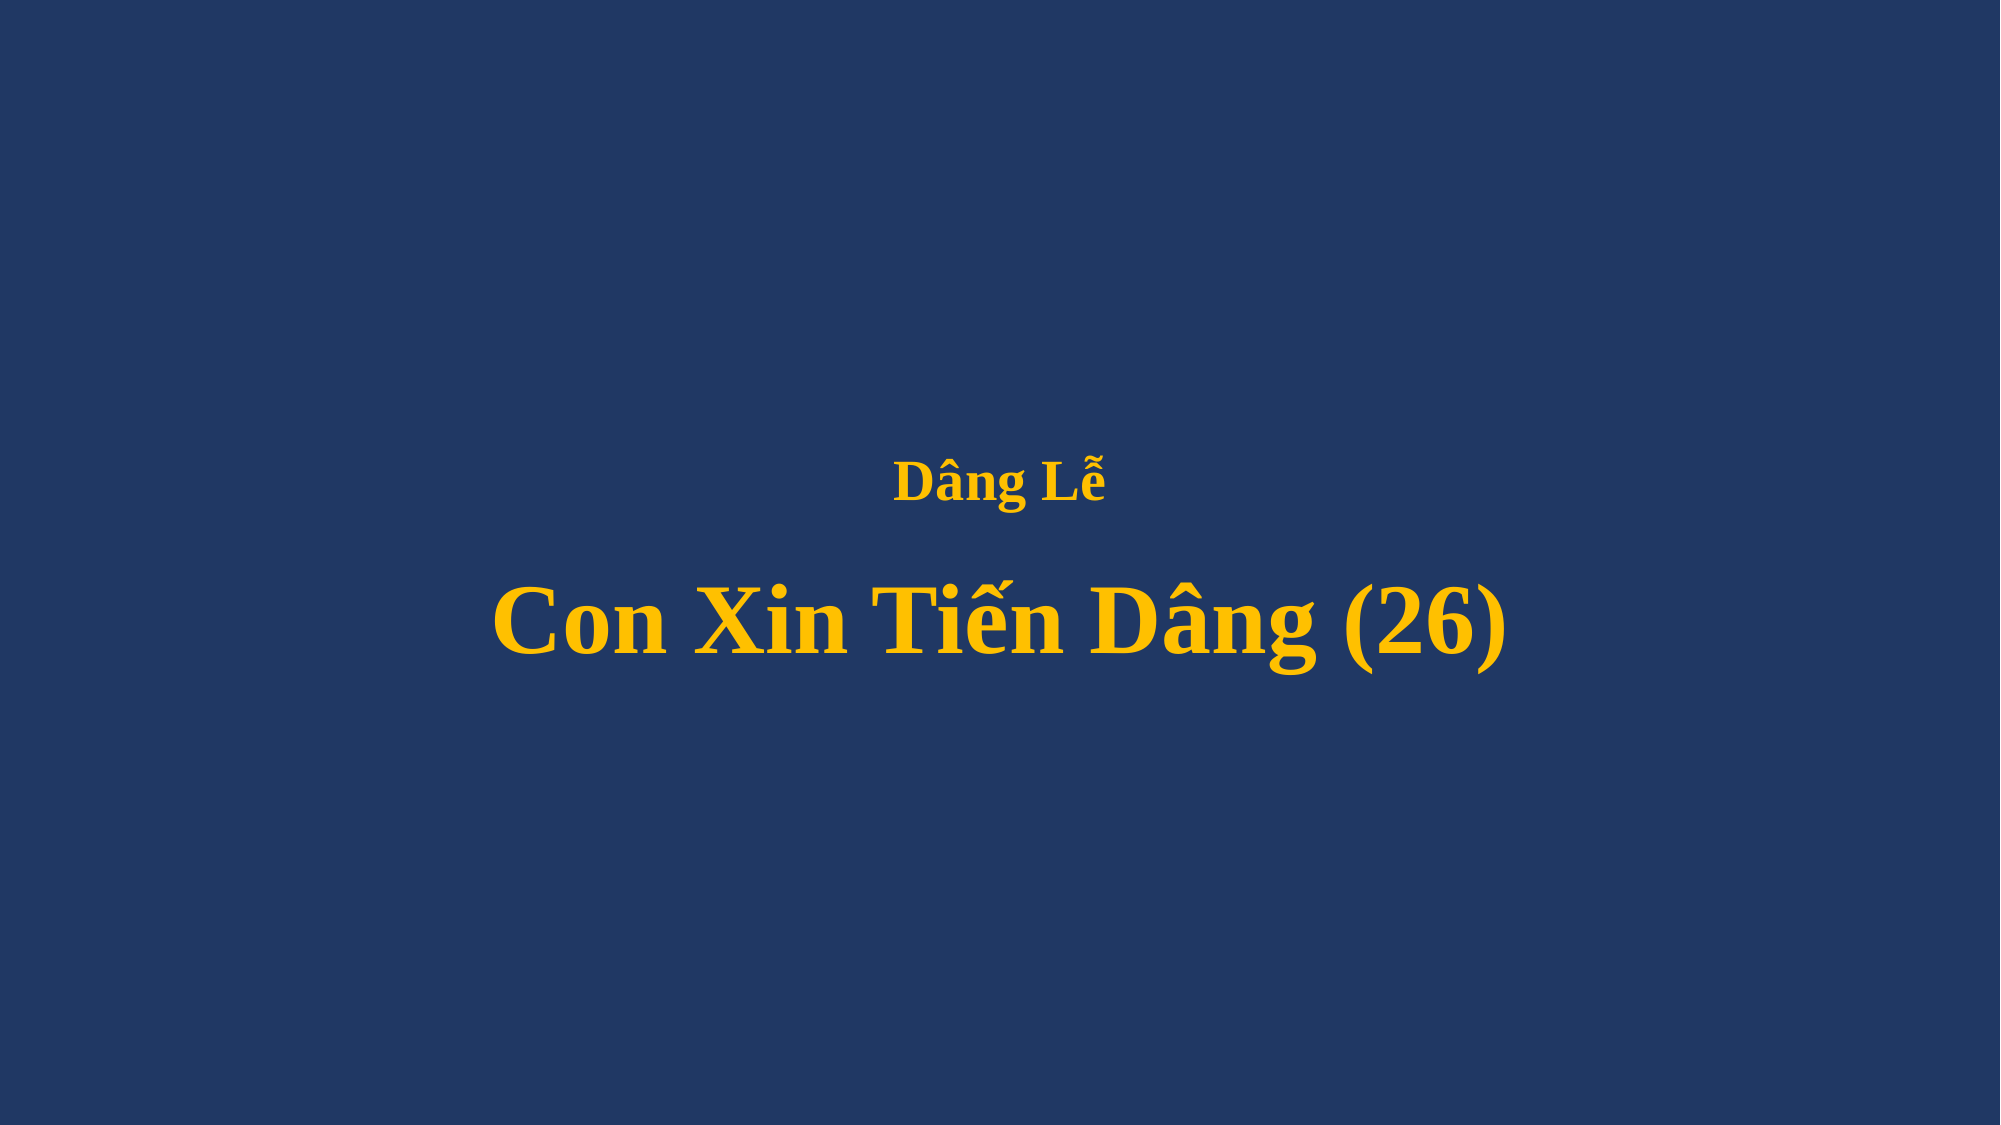

# Dâng Lễ Con Xin Tiến Dâng (26)